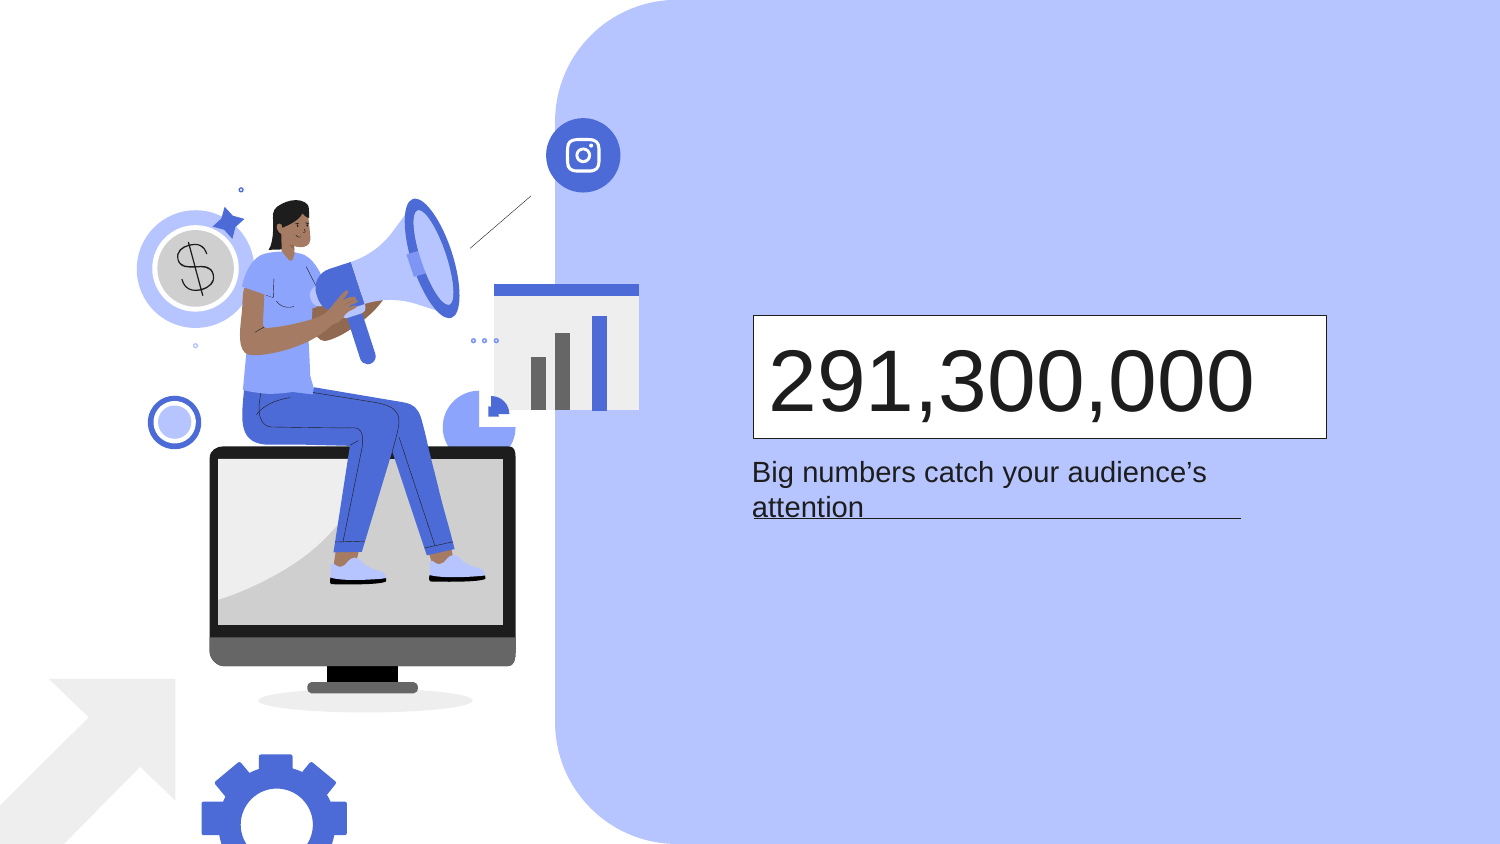

# 291,300,000
Big numbers catch your audience’s attention